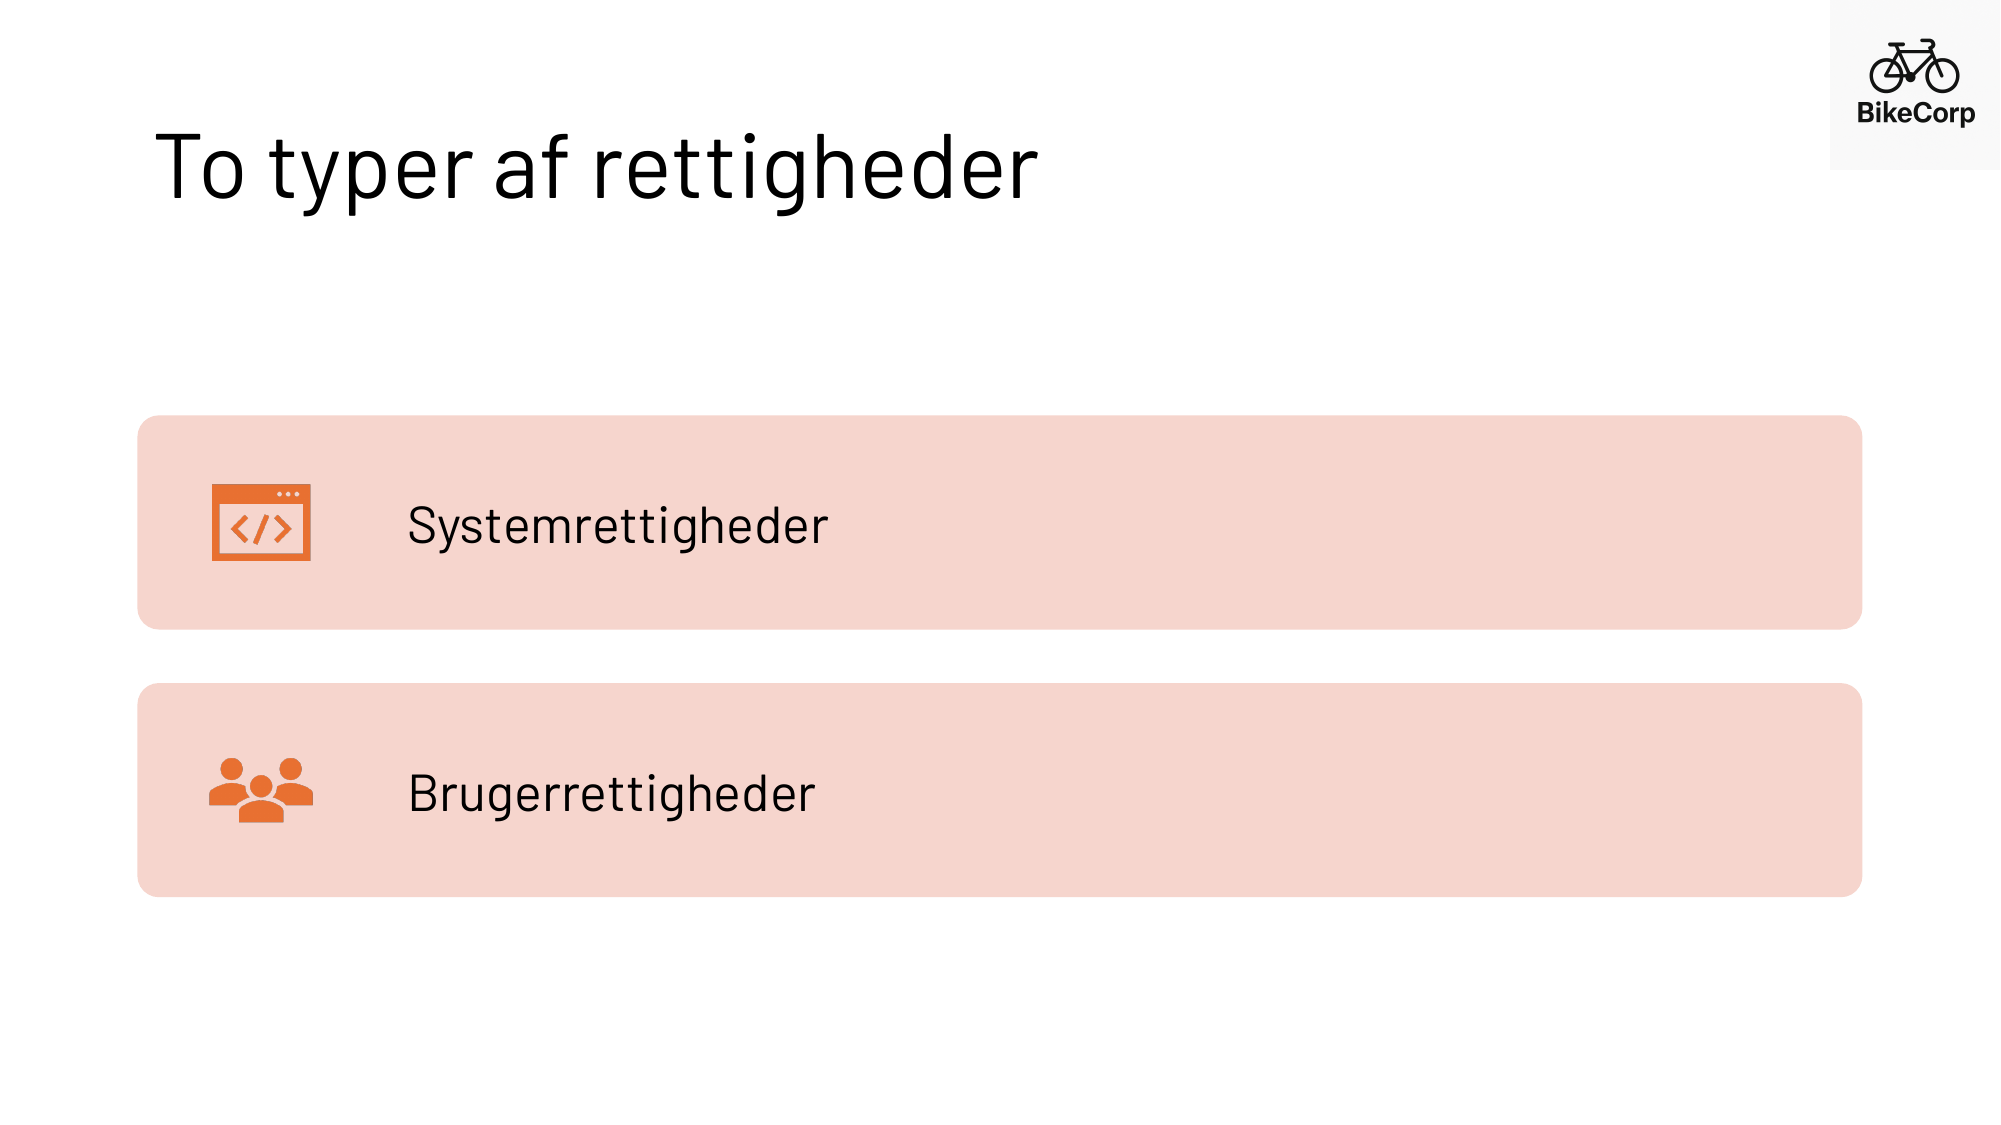

# To typer af rettigheder
Systemrettigheder
Brugerrettigheder